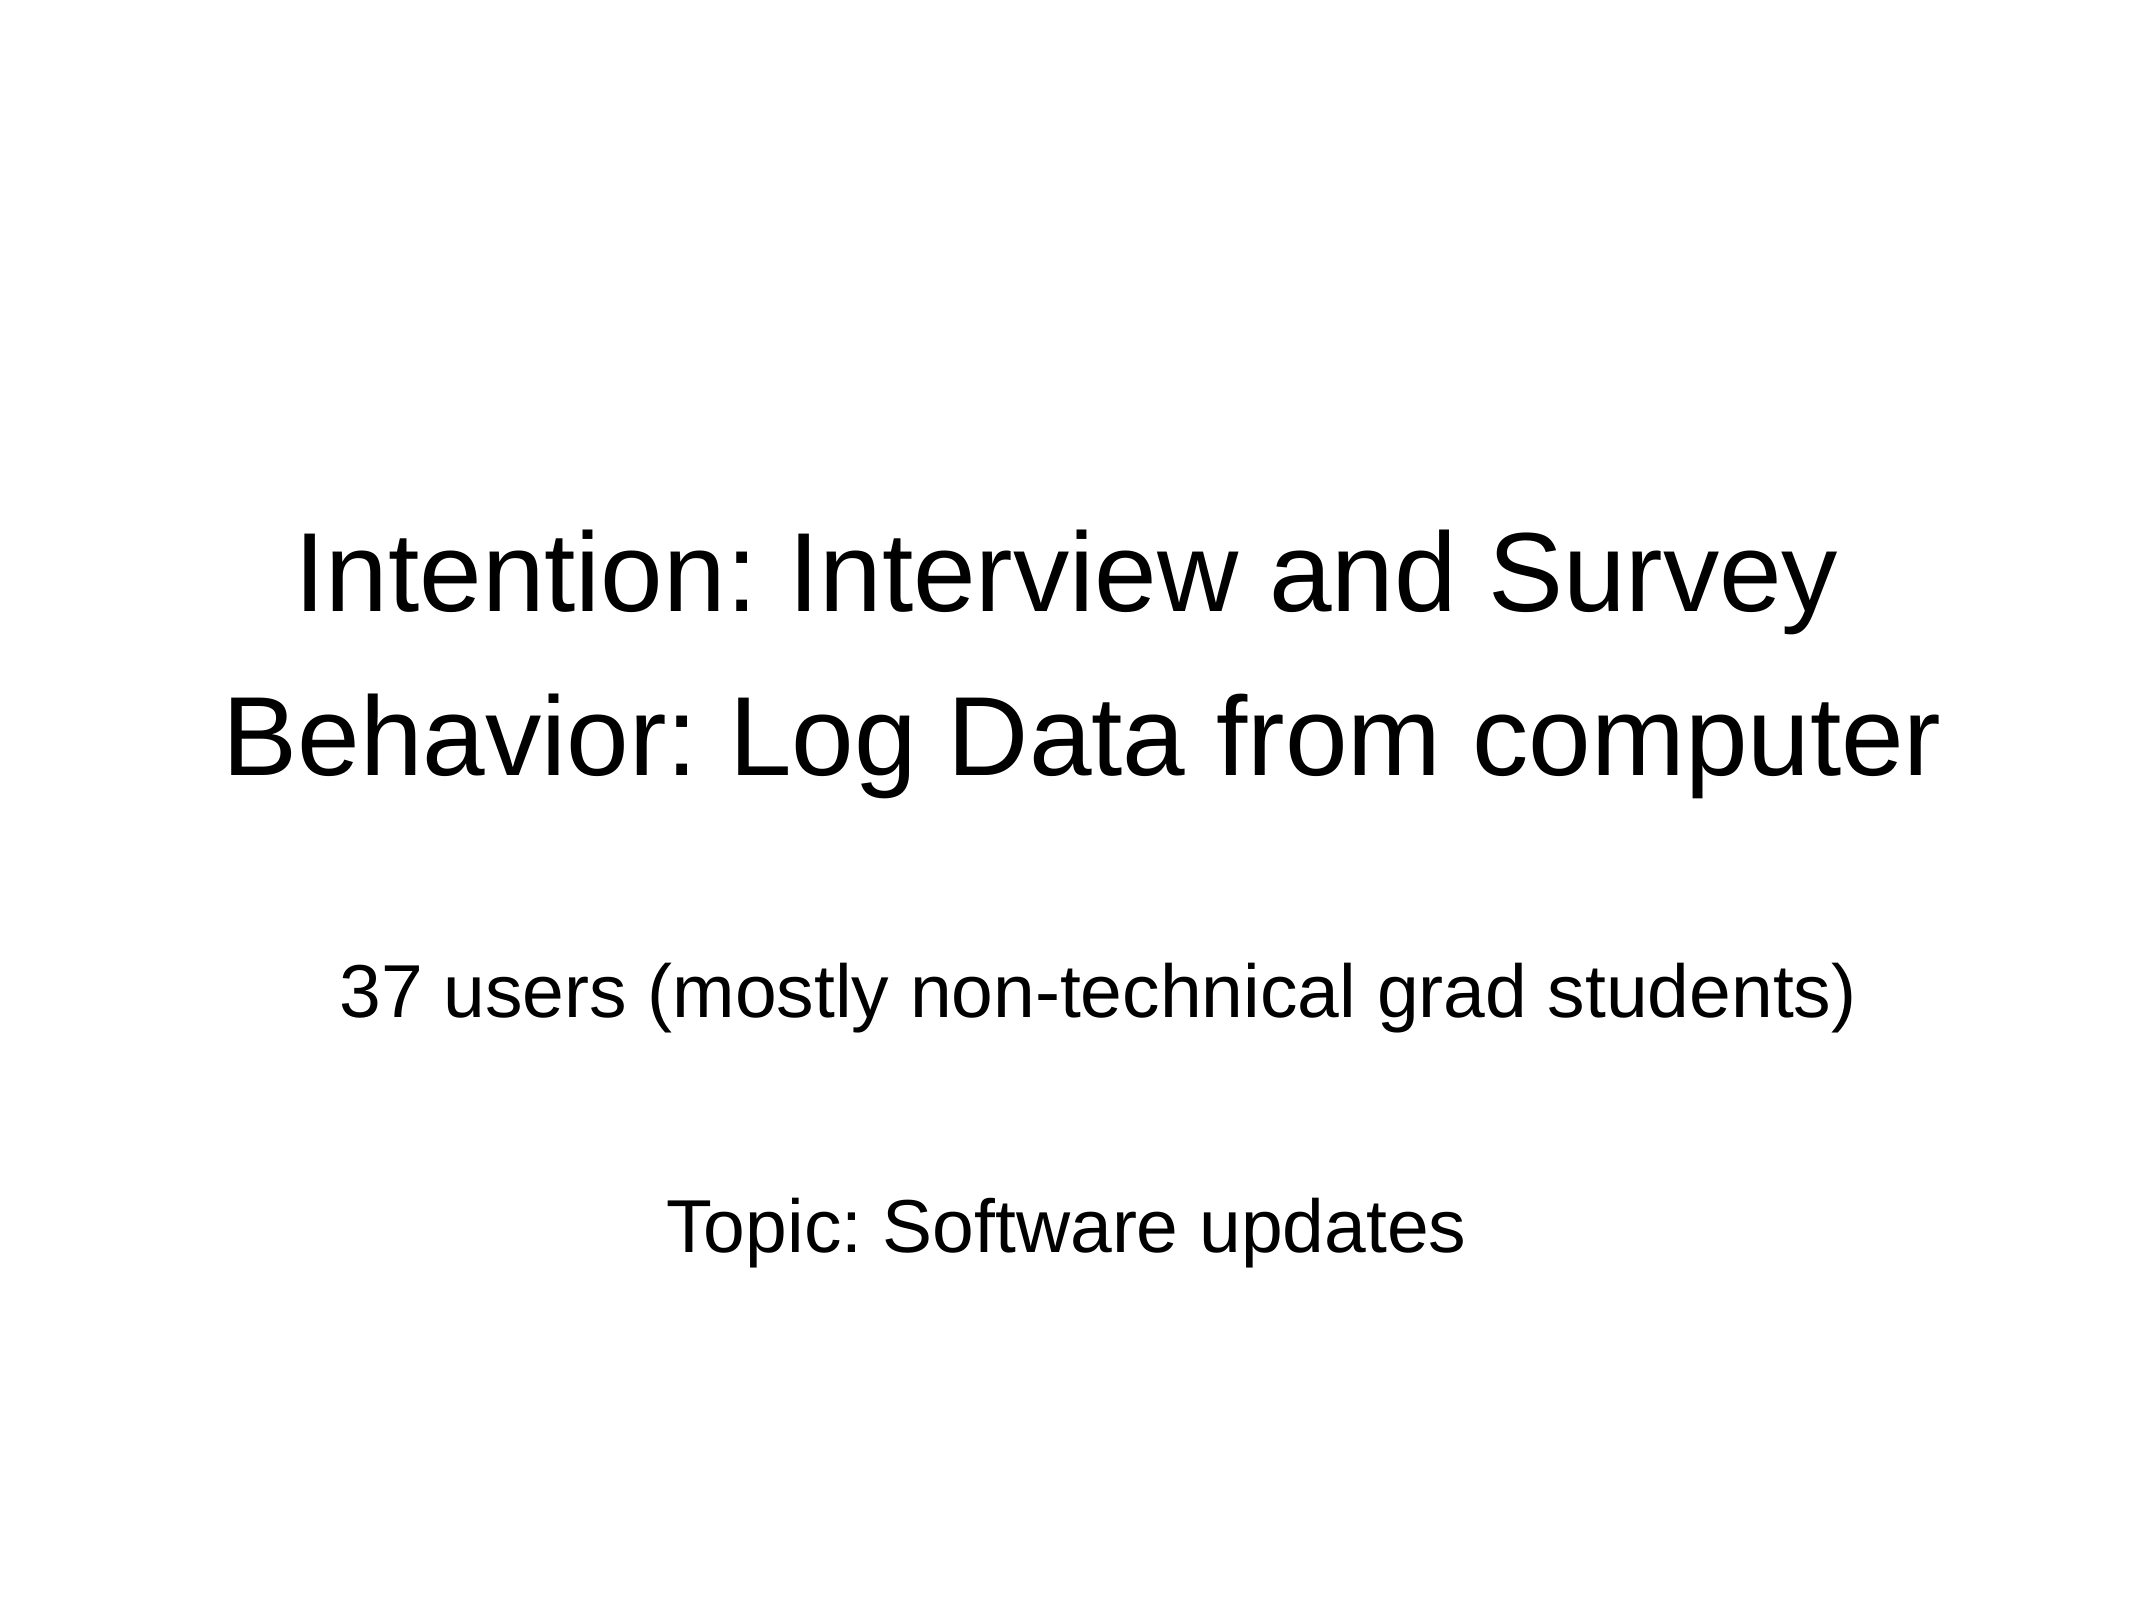

Intention: Interview and Survey
 Behavior: Log Data from computer
37 users (mostly non-technical grad students)
Topic: Software updates